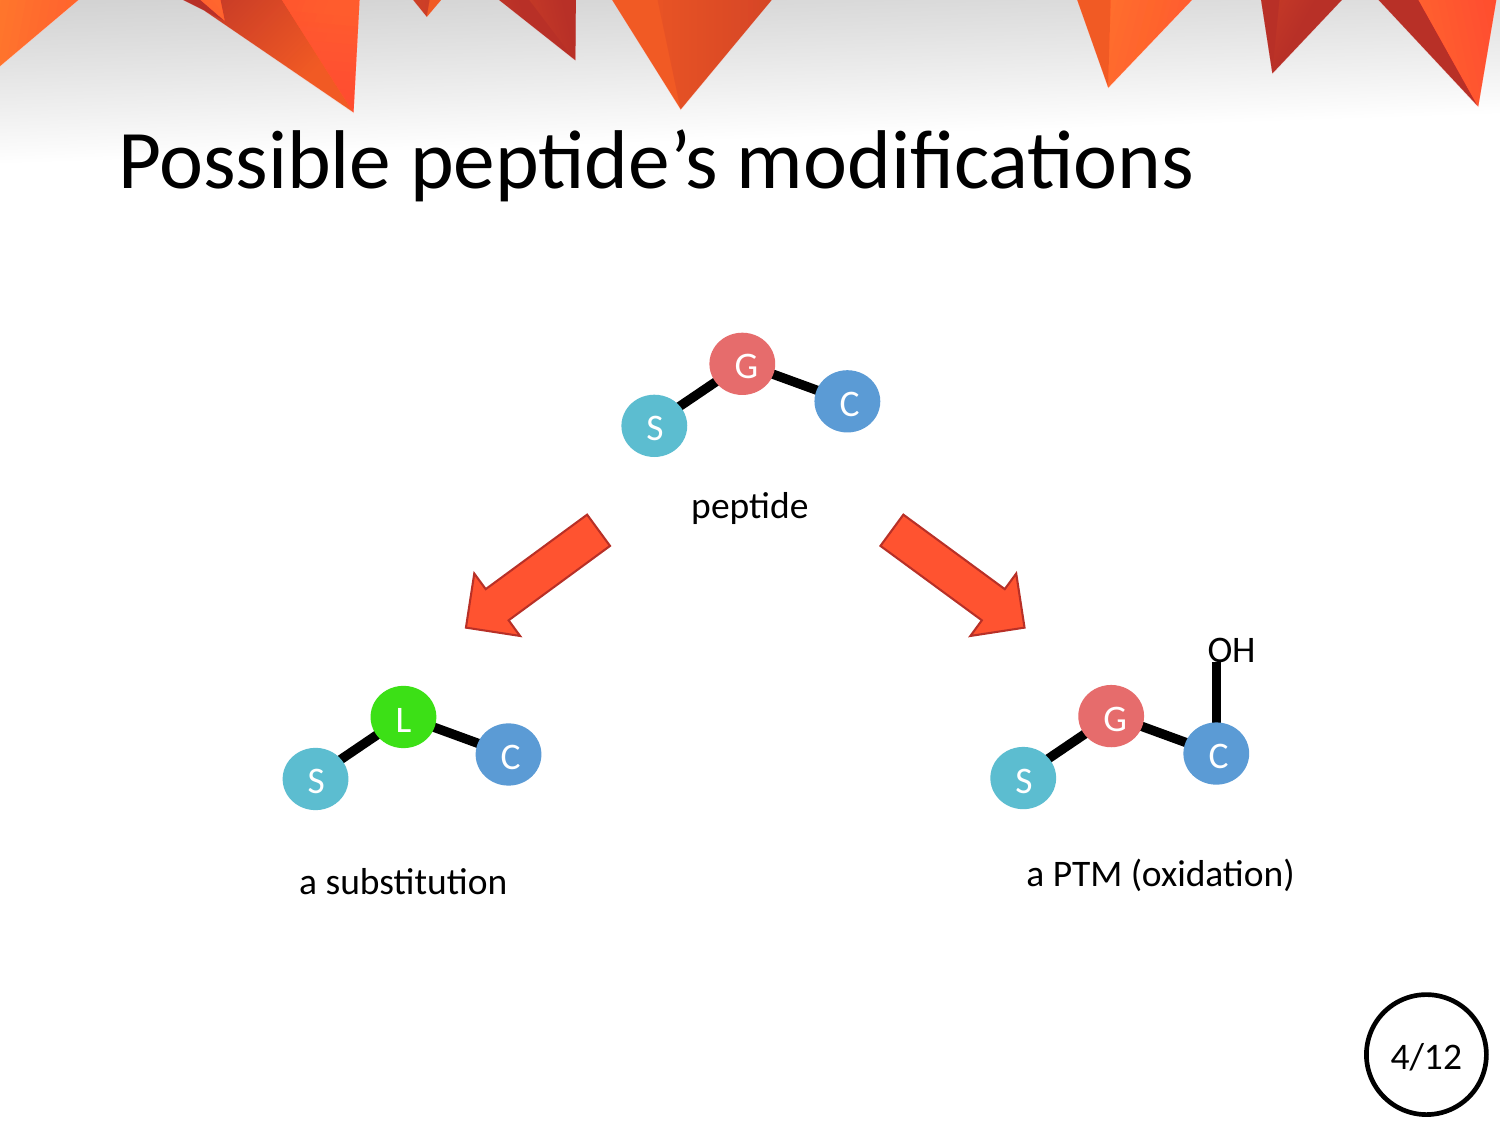

# Possible peptide’s modifications
S
G
C
peptide

OH
S
G
C
S
L
C
a PTM (oxidation)
a substitution

4/12